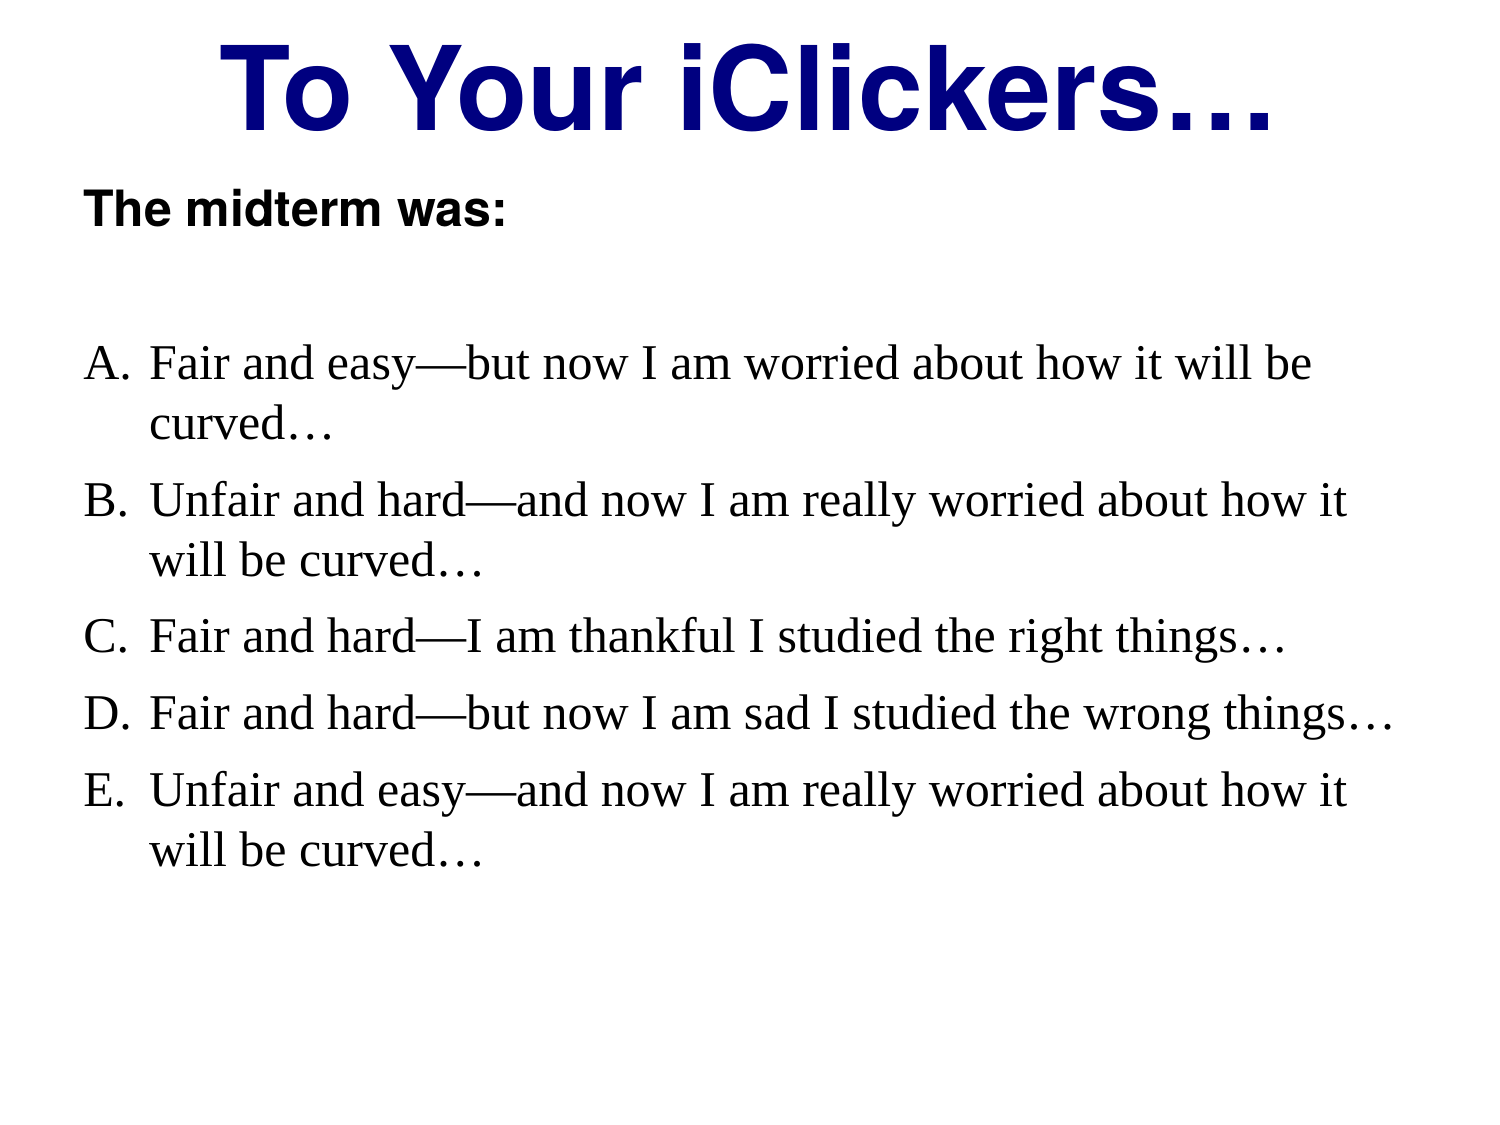

To Your iClickers…
The midterm was:

Fair and easy—but now I am worried about how it will be curved…
Unfair and hard—and now I am really worried about how it will be curved…
Fair and hard—I am thankful I studied the right things…
Fair and hard—but now I am sad I studied the wrong things…
Unfair and easy—and now I am really worried about how it will be curved…